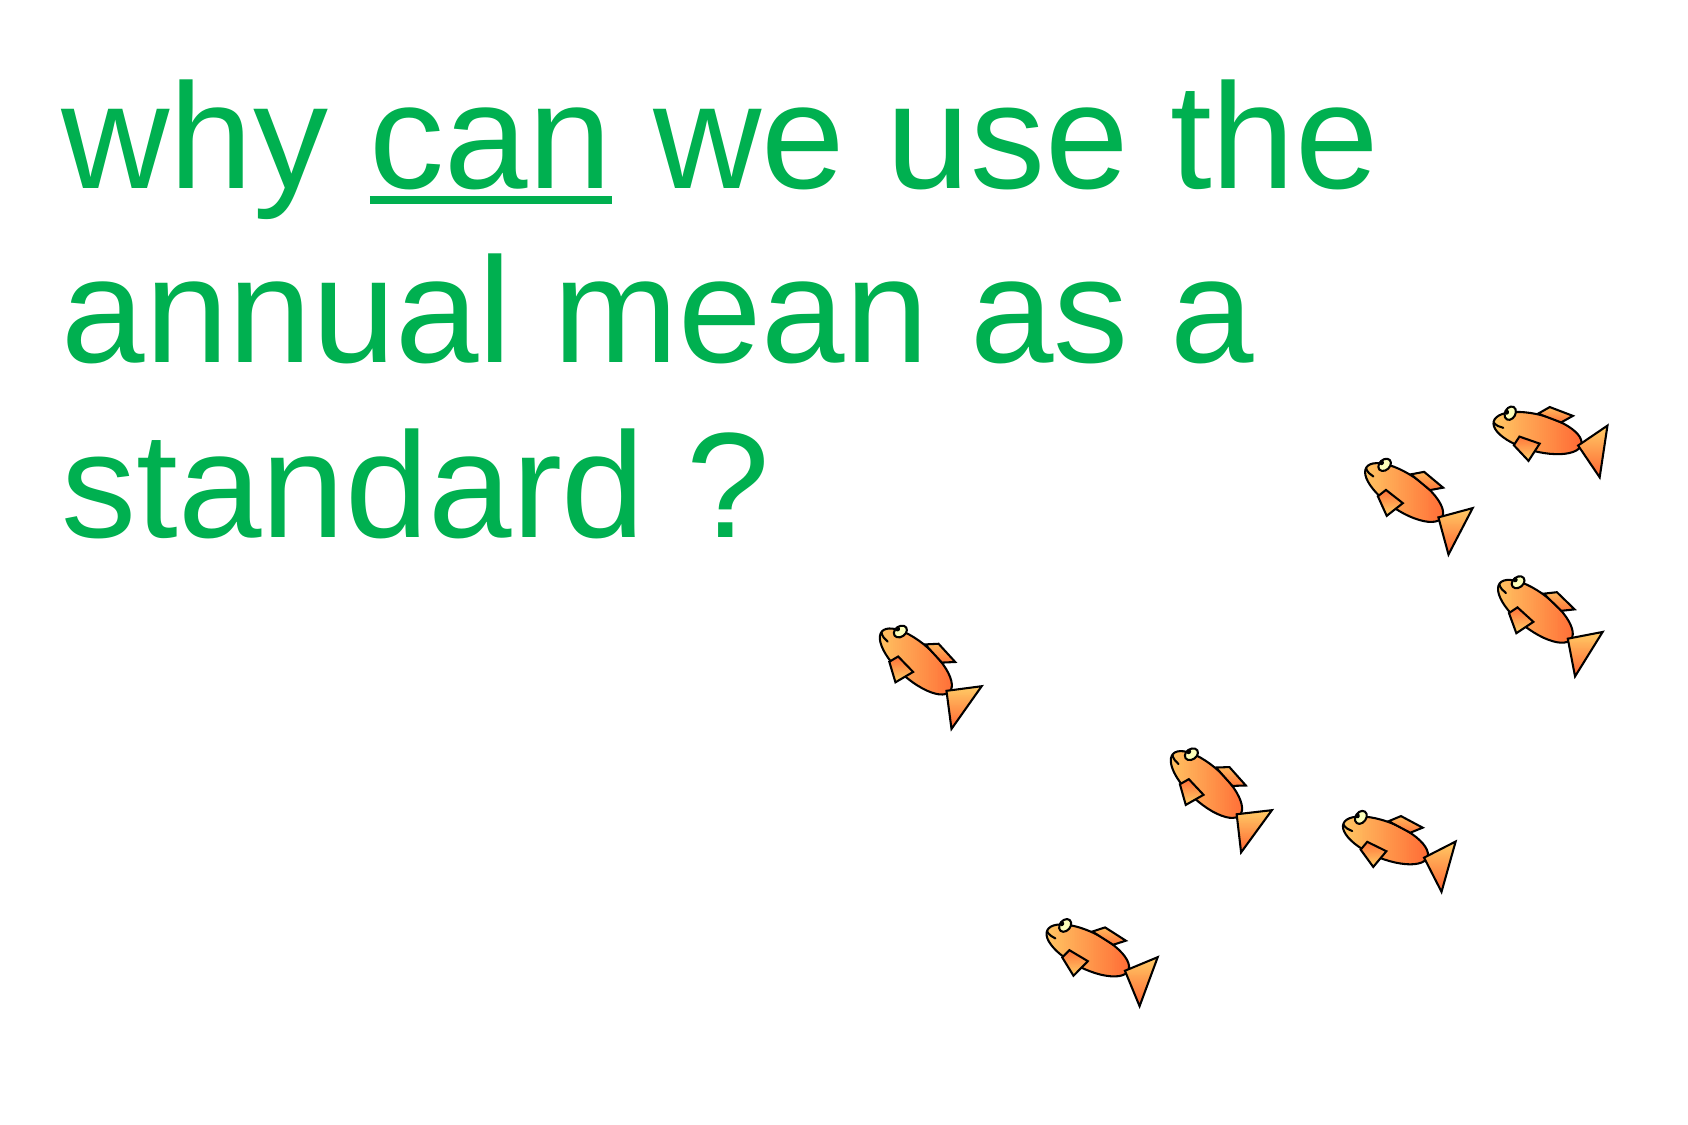

why can we use the annual mean as a standard ?